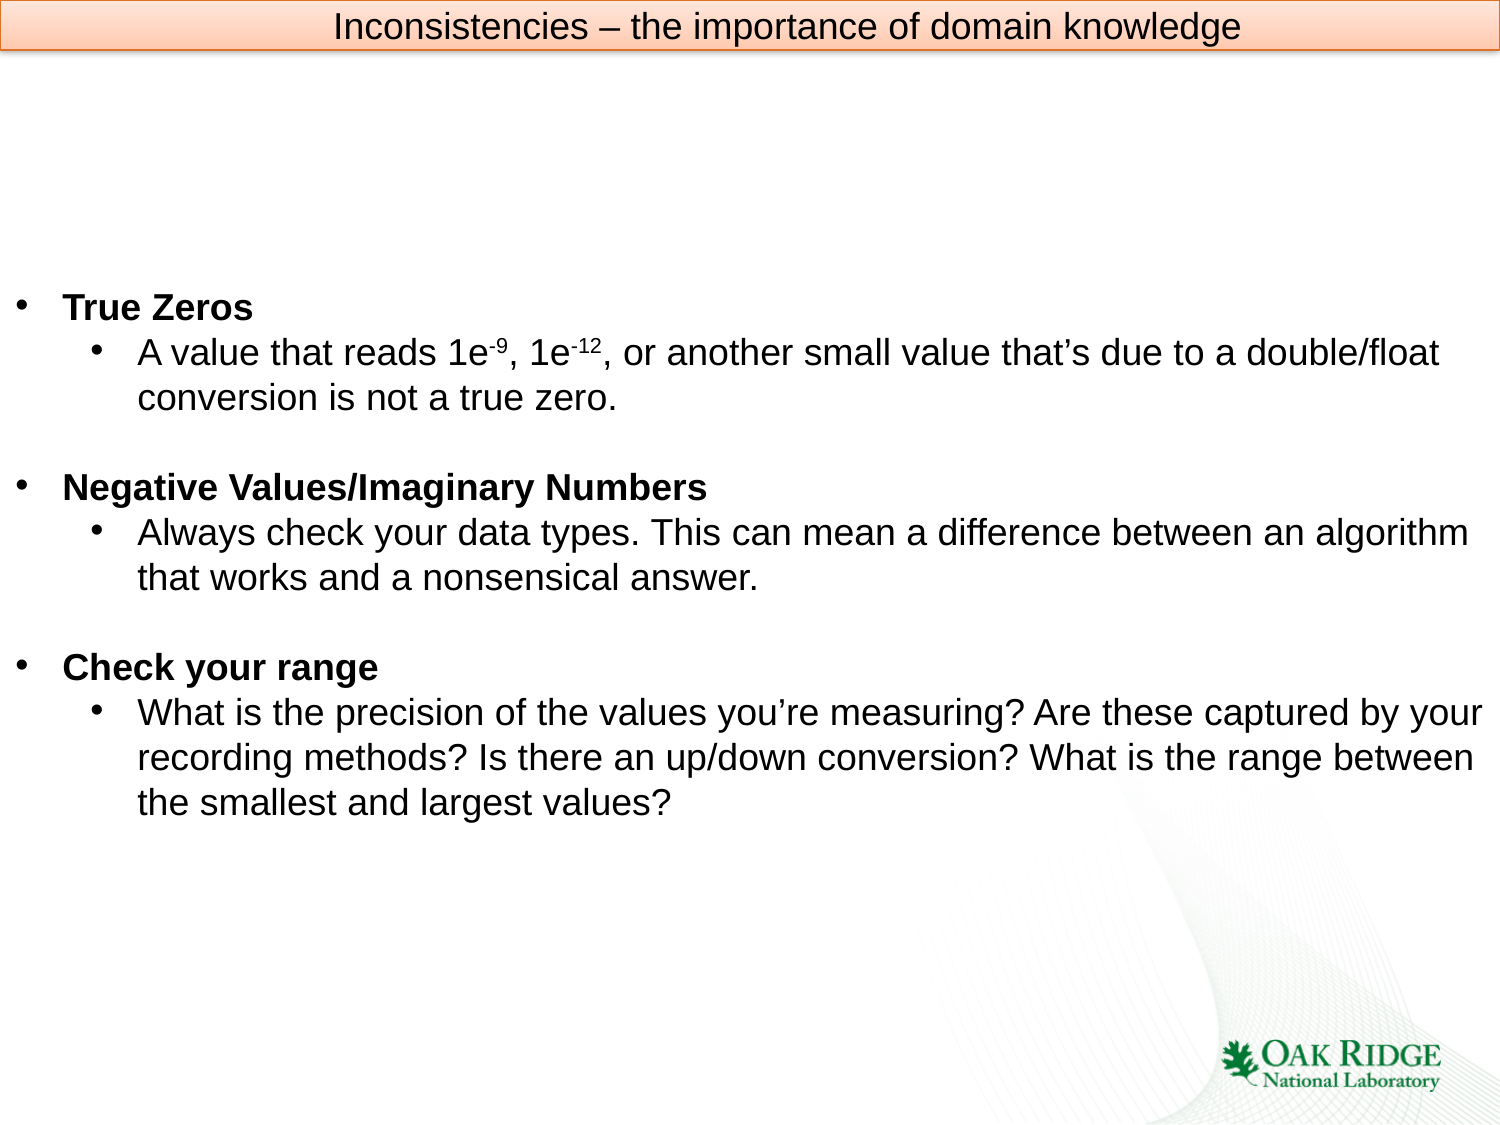

Inconsistencies – the importance of domain knowledge
True Zeros
A value that reads 1e-9, 1e-12, or another small value that’s due to a double/float conversion is not a true zero.

Negative Values/Imaginary Numbers
Always check your data types. This can mean a difference between an algorithm that works and a nonsensical answer.

Check your range
What is the precision of the values you’re measuring? Are these captured by your recording methods? Is there an up/down conversion? What is the range between the smallest and largest values?